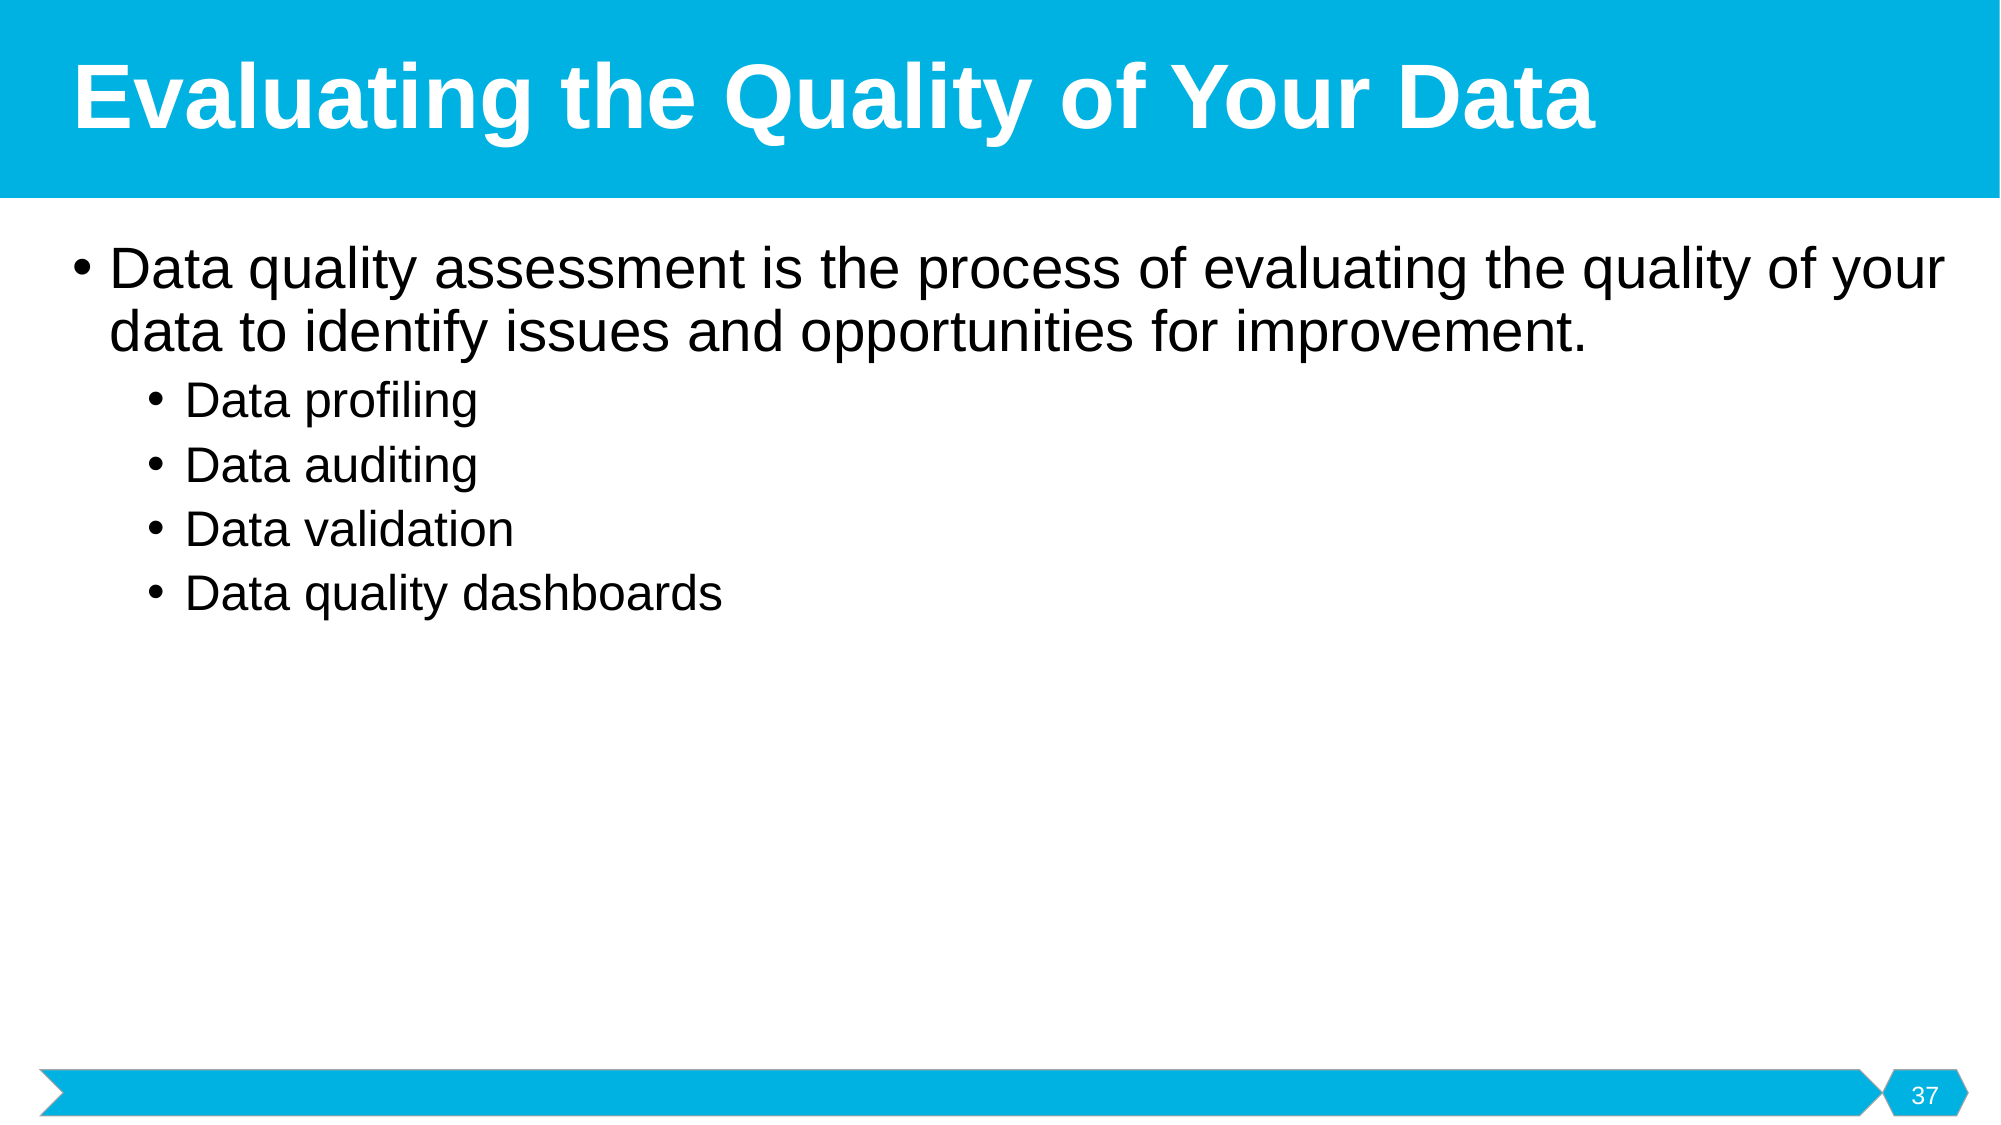

# Evaluating the Quality of Your Data
Data quality assessment is the process of evaluating the quality of your data to identify issues and opportunities for improvement.
Data profiling
Data auditing
Data validation
Data quality dashboards
37